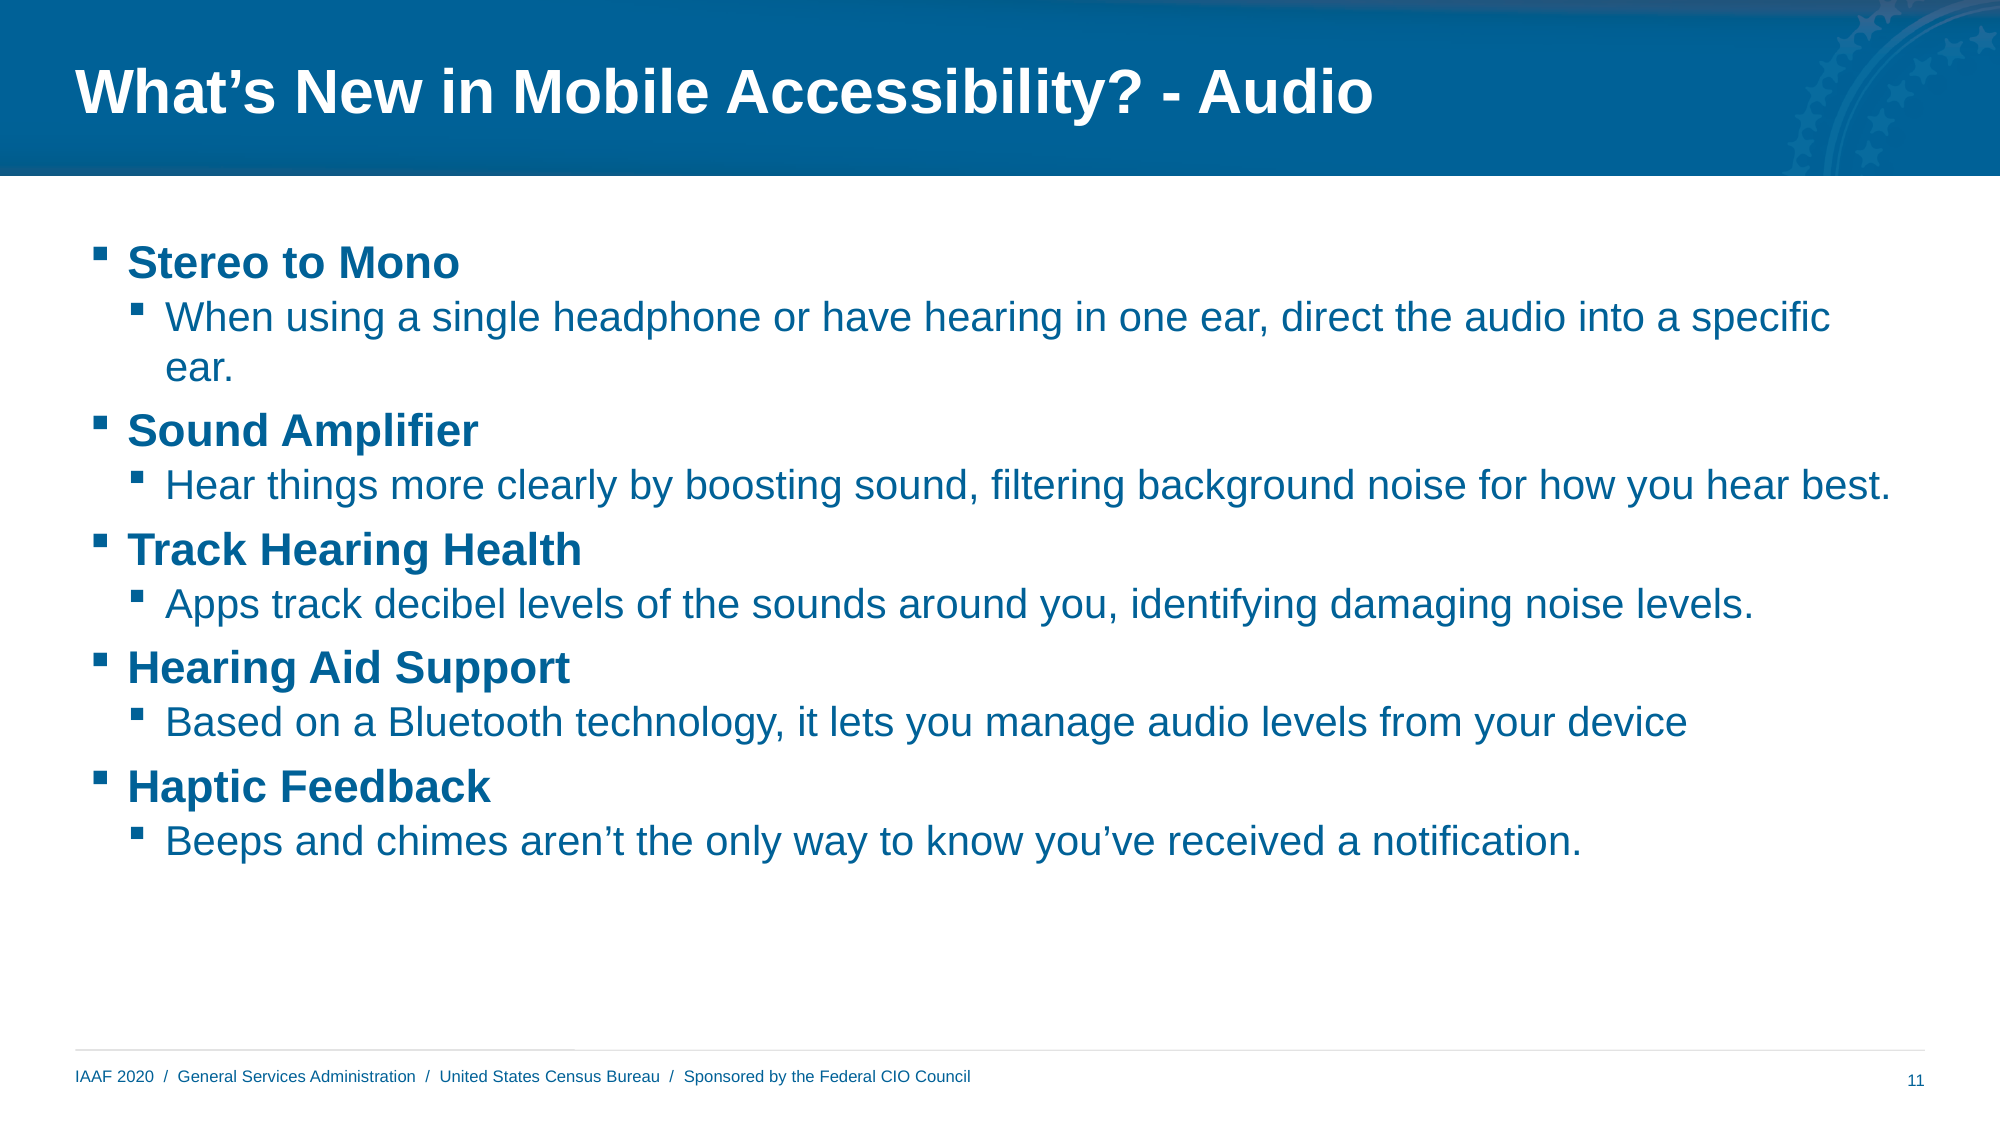

# What’s New in Mobile Accessibility? - Audio
Stereo to Mono
When using a single headphone or have hearing in one ear, direct the audio into a specific ear.
Sound Amplifier
Hear things more clearly by boosting sound, filtering background noise for how you hear best.
Track Hearing Health
Apps track decibel levels of the sounds around you, identifying damaging noise levels.
Hearing Aid Support
Based on a Bluetooth technology, it lets you manage audio levels from your device
Haptic Feedback
Beeps and chimes aren’t the only way to know you’ve received a notification.
11